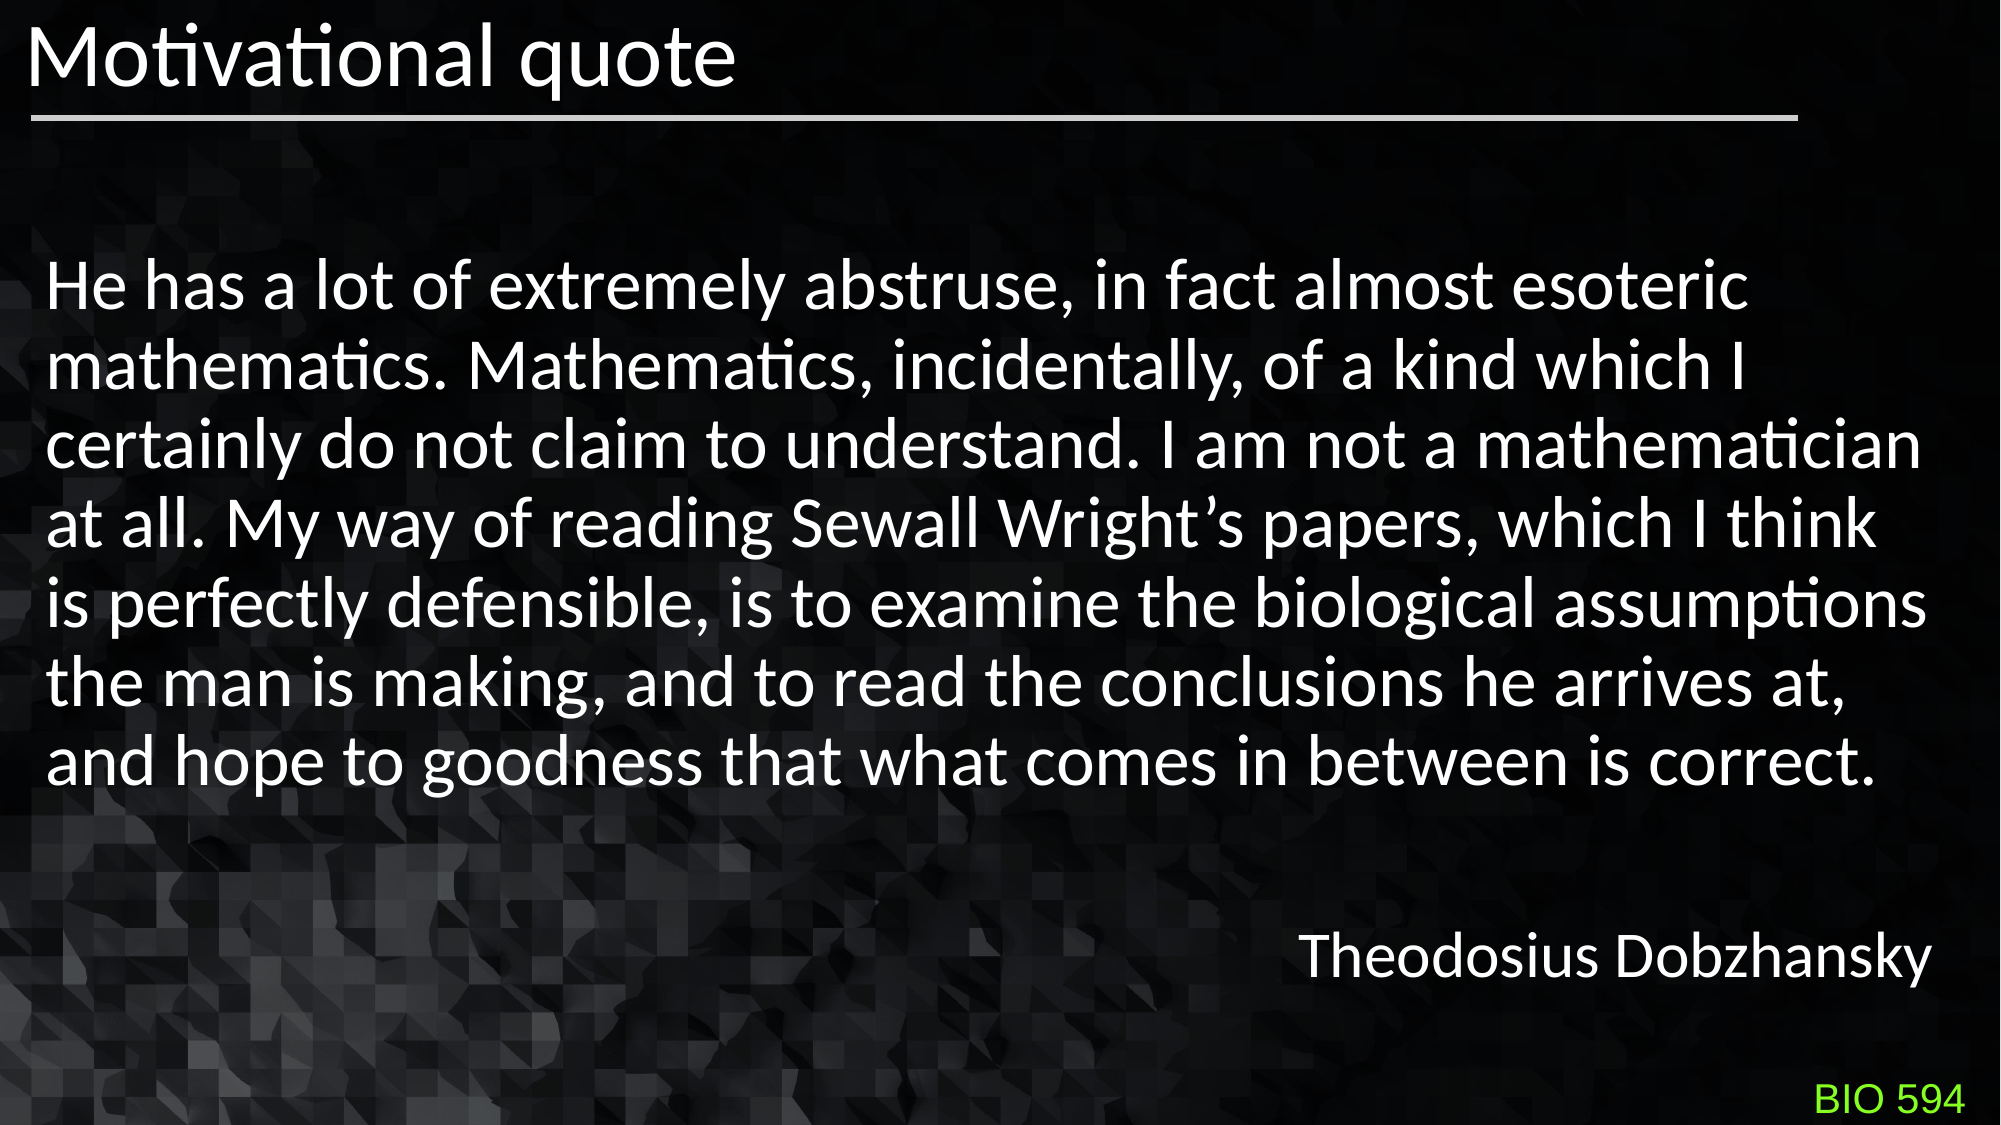

# Motivational quote
He has a lot of extremely abstruse, in fact almost esoteric mathematics. Mathematics, incidentally, of a kind which I certainly do not claim to understand. I am not a mathematician at all. My way of reading Sewall Wright’s papers, which I think is perfectly defensible, is to examine the biological assumptions the man is making, and to read the conclusions he arrives at, and hope to goodness that what comes in between is correct.

Theodosius Dobzhansky